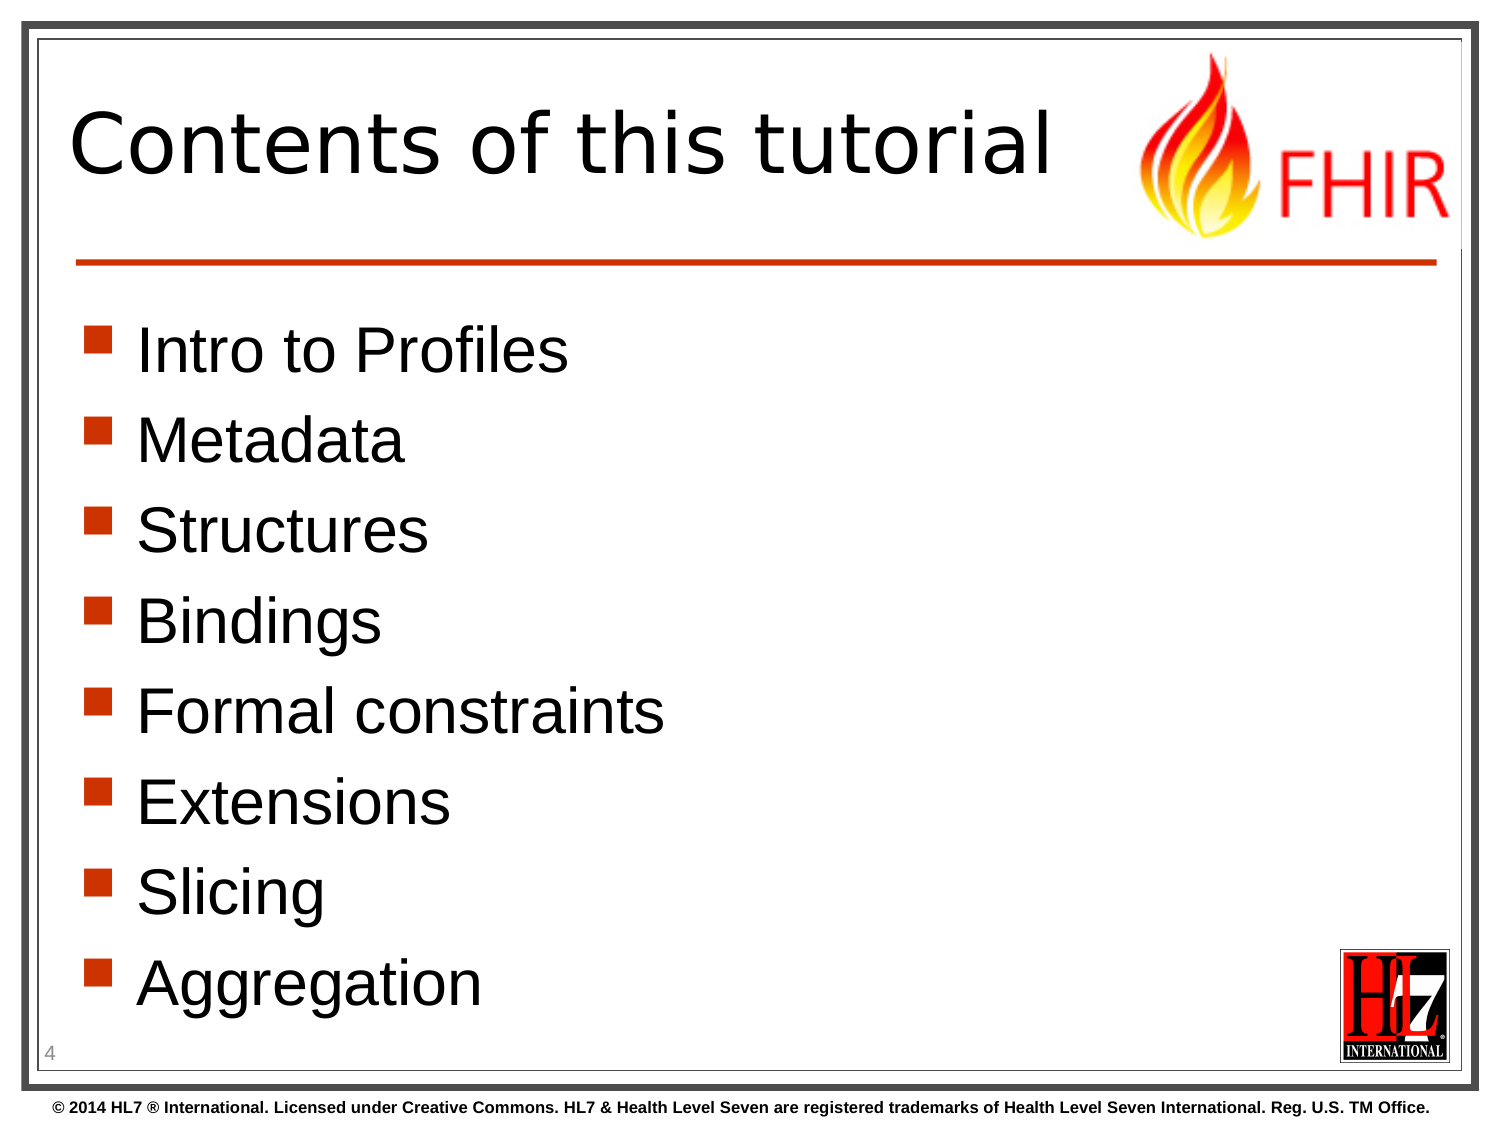

# Contents of this tutorial

Intro to Profiles
Metadata
Structures
Bindings
Formal constraints
Extensions
Slicing
Aggregation

4